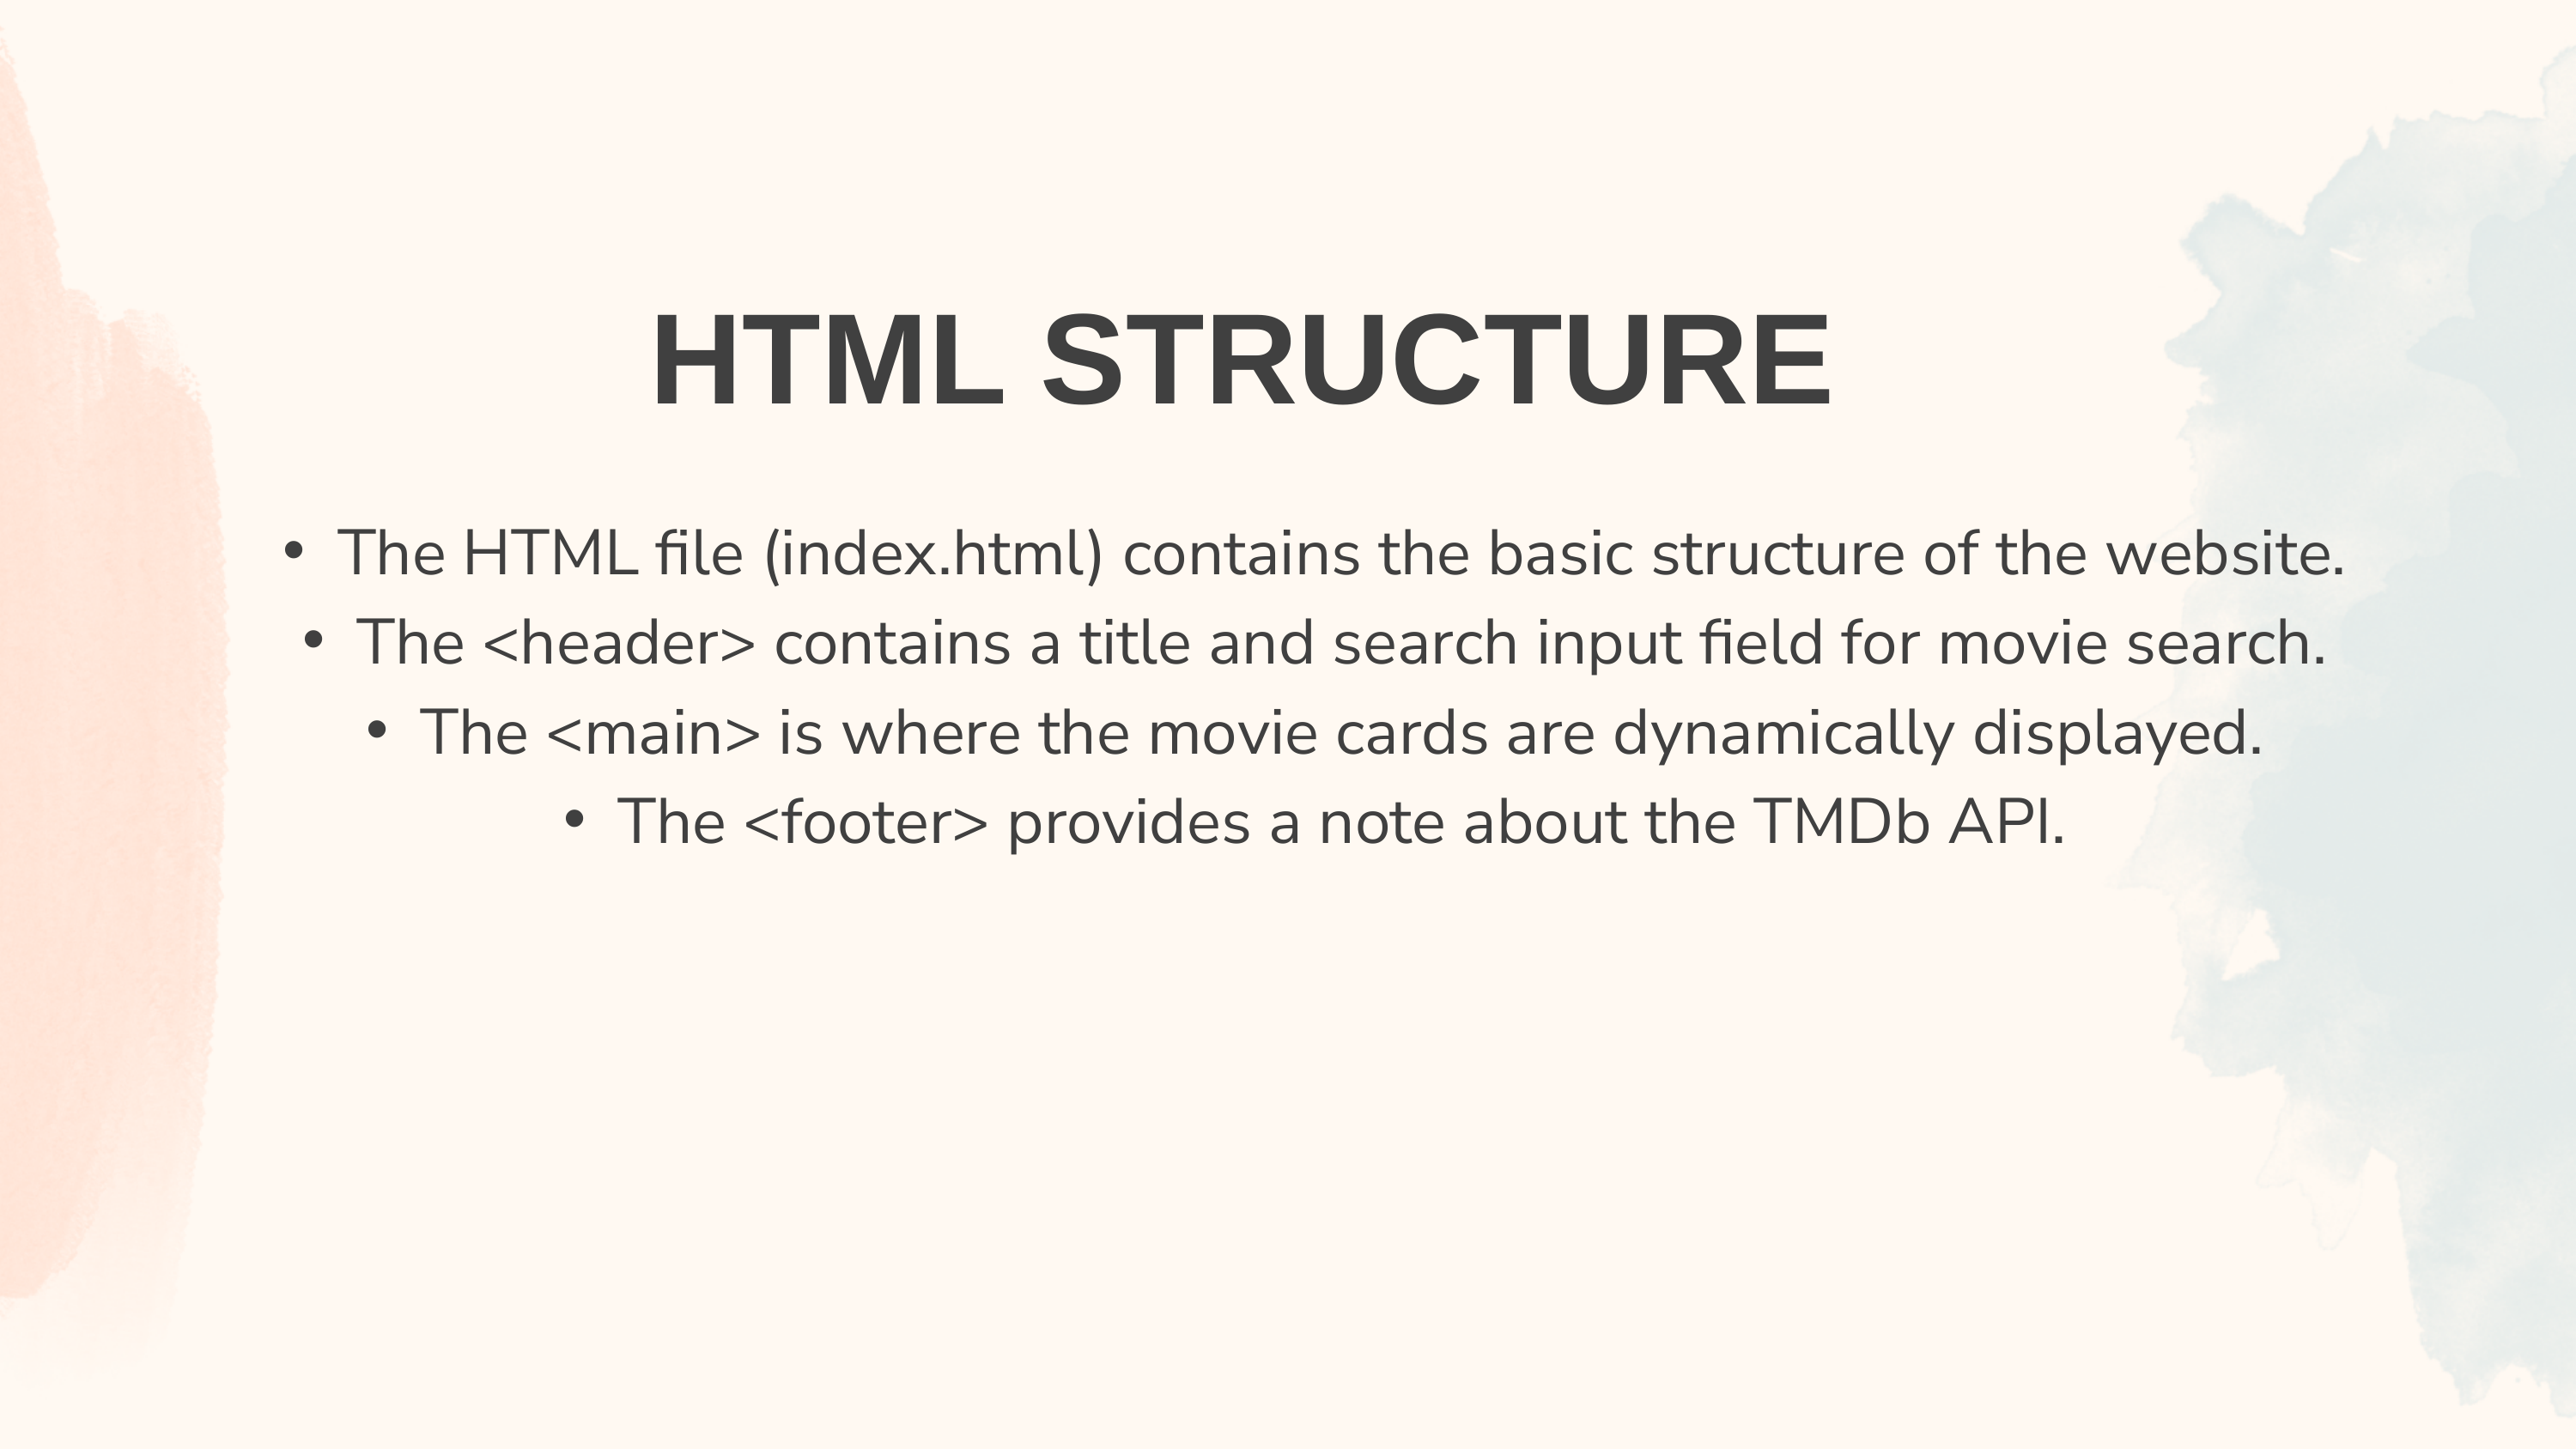

HTML STRUCTURE
The HTML file (index.html) contains the basic structure of the website.
The <header> contains a title and search input field for movie search.
The <main> is where the movie cards are dynamically displayed.
The <footer> provides a note about the TMDb API.